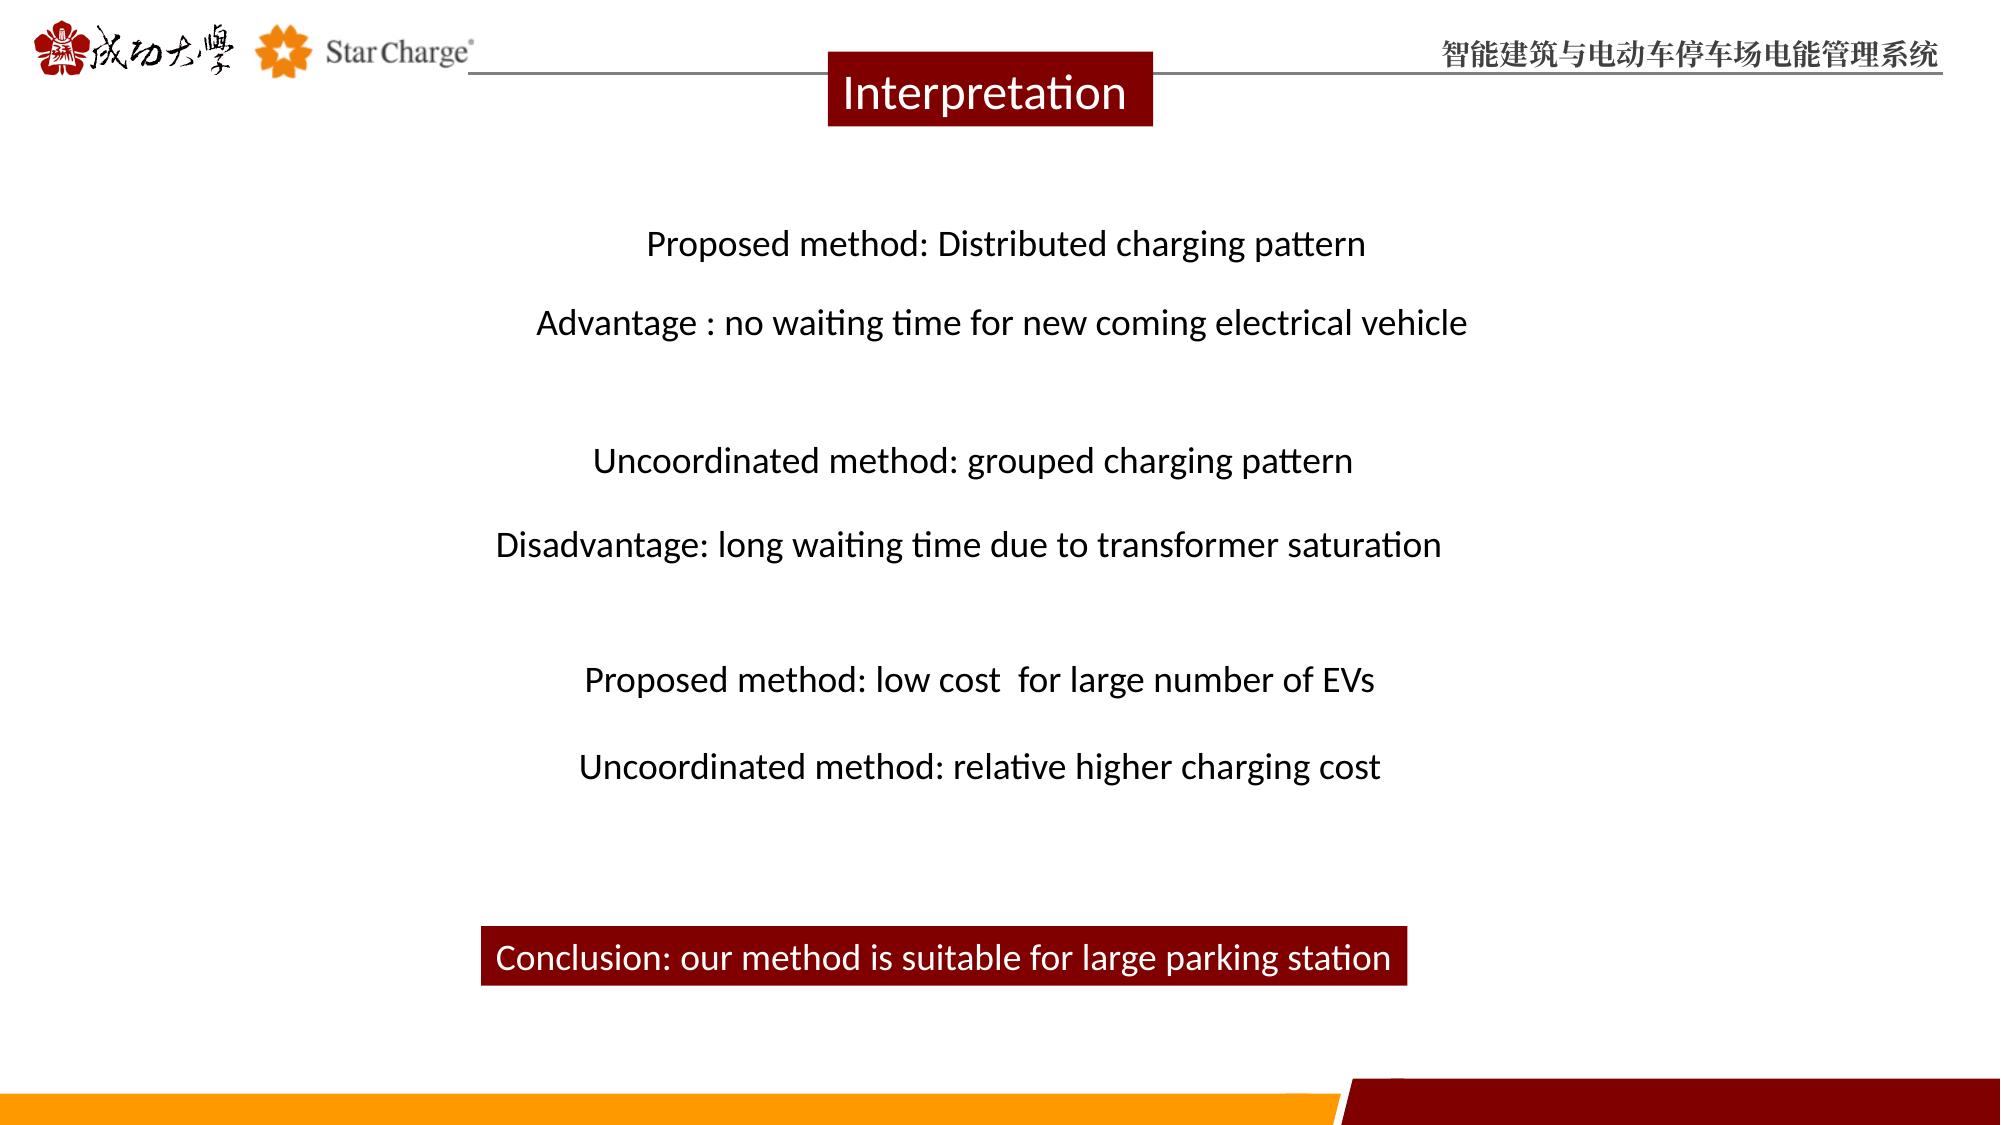

Interpretation
Proposed method: Distributed charging pattern
Advantage : no waiting time for new coming electrical vehicle
Uncoordinated method: grouped charging pattern
Disadvantage: long waiting time due to transformer saturation
Proposed method: low cost  for large number of EVs
Uncoordinated method: relative higher charging cost
Conclusion: our method is suitable for large parking station